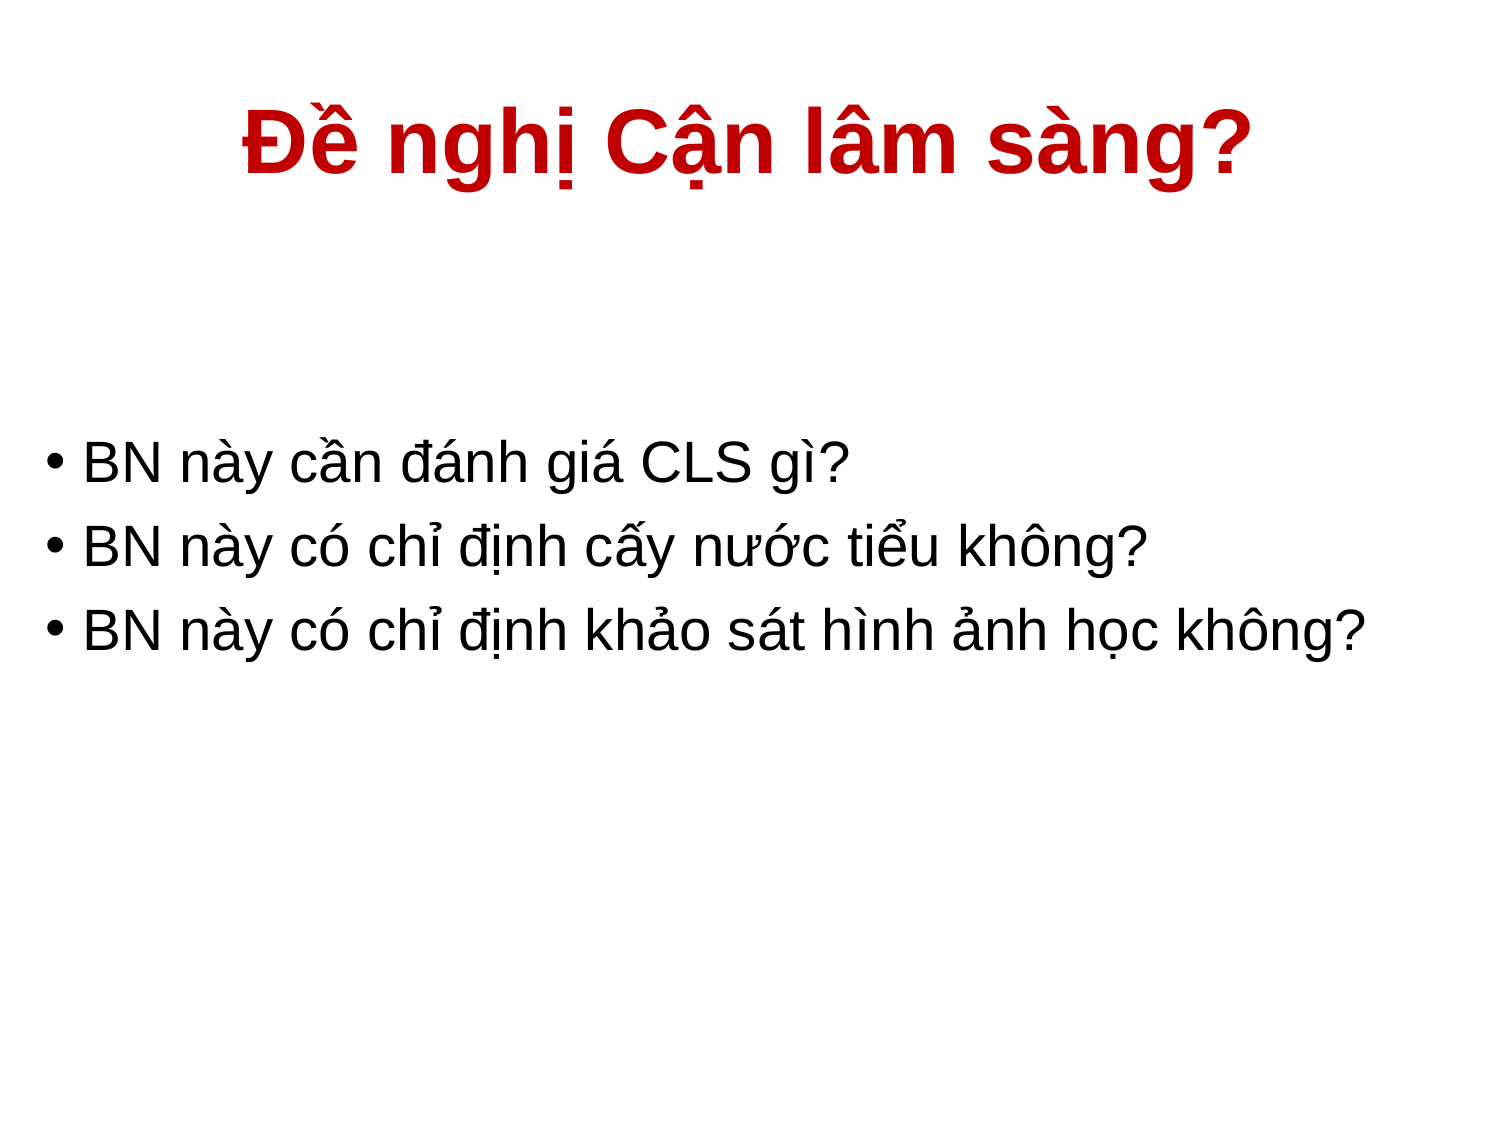

# Đề nghị Cận lâm sàng?
BN này cần đánh giá CLS gì?
BN này có chỉ định cấy nước tiểu không?
BN này có chỉ định khảo sát hình ảnh học không?